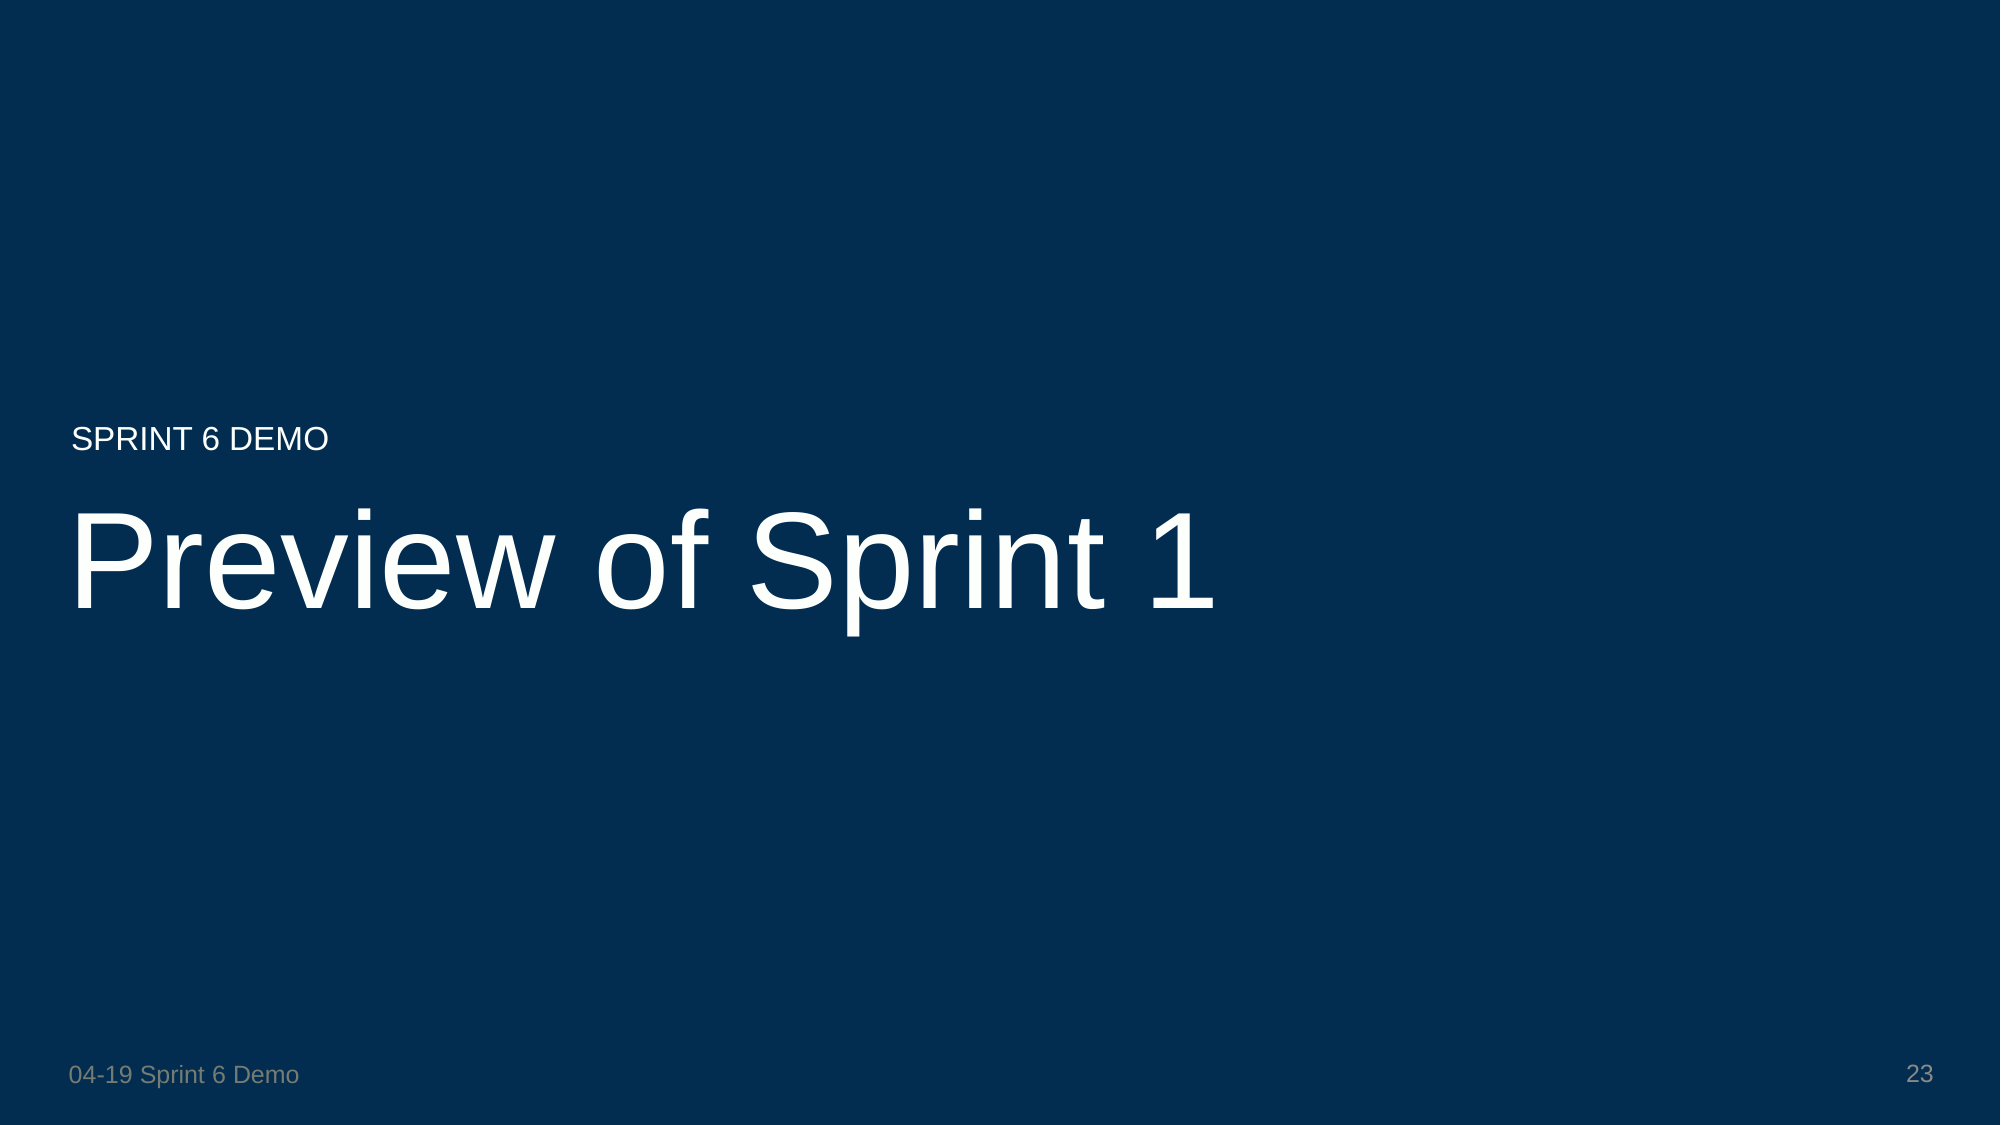

SPRINT 6 DEMO
# Preview of Sprint 1
23
04-19 Sprint 6 Demo